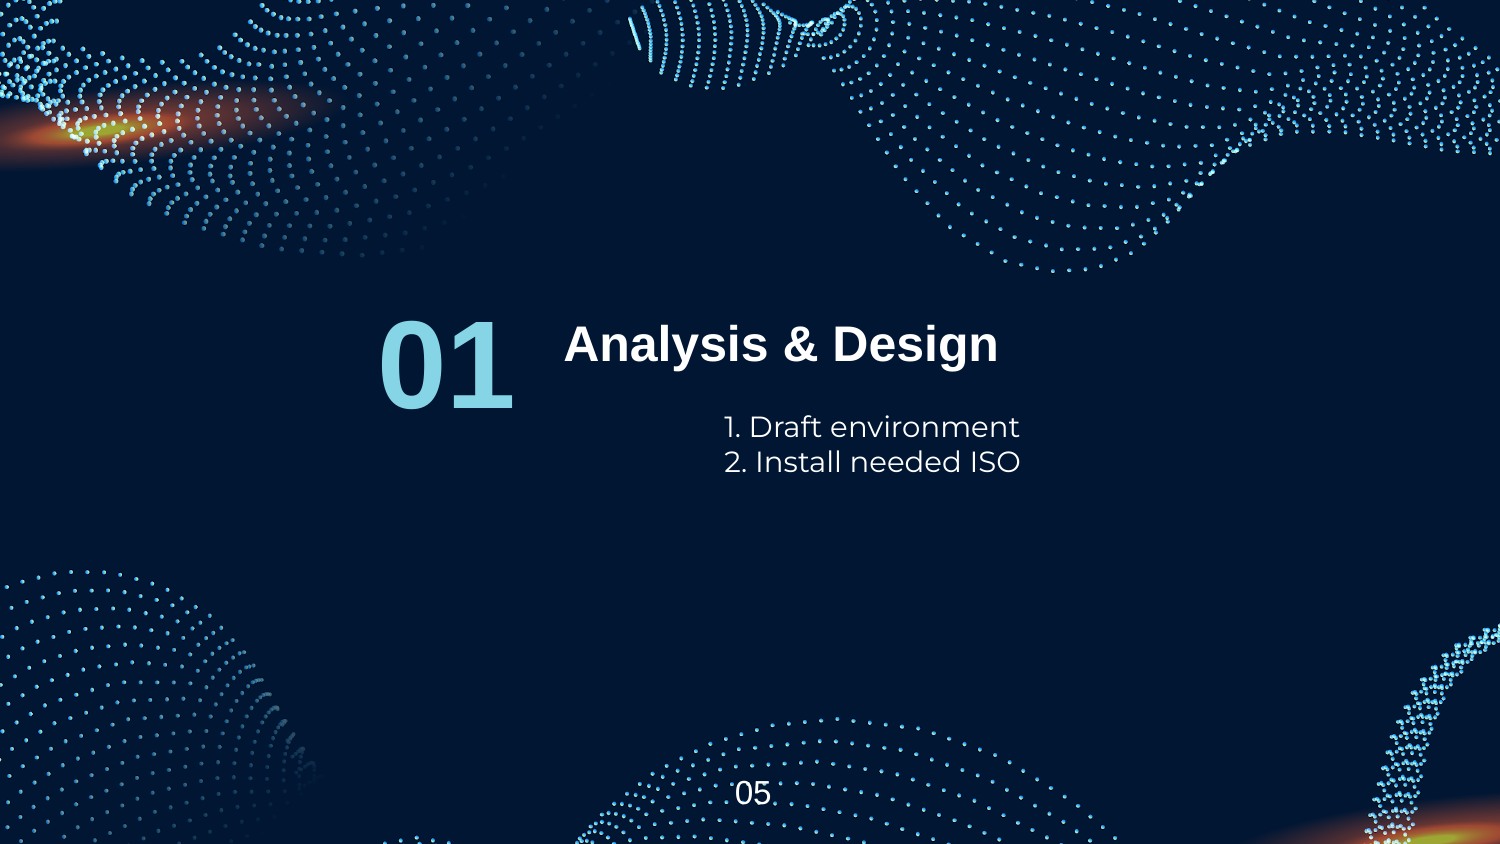

01
Analysis & Design
1. Draft environment
2. Install needed ISO
05